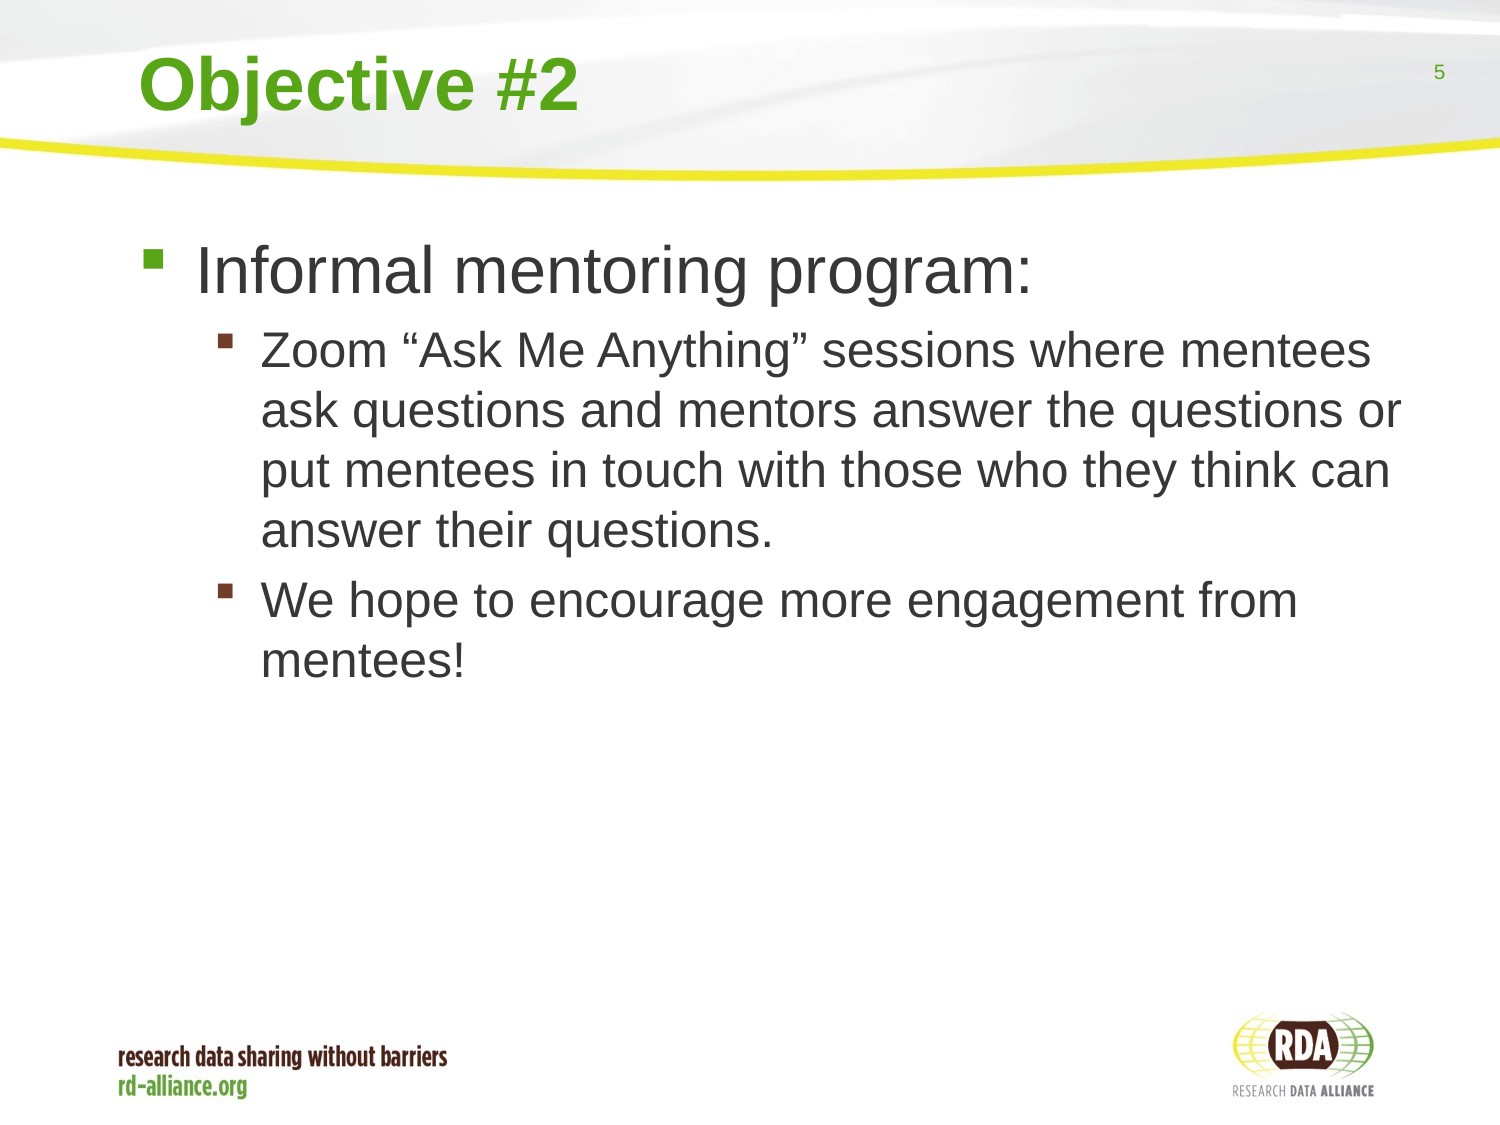

# Objective #2
Informal mentoring program:
Zoom “Ask Me Anything” sessions where mentees ask questions and mentors answer the questions or put mentees in touch with those who they think can answer their questions.
We hope to encourage more engagement from mentees!